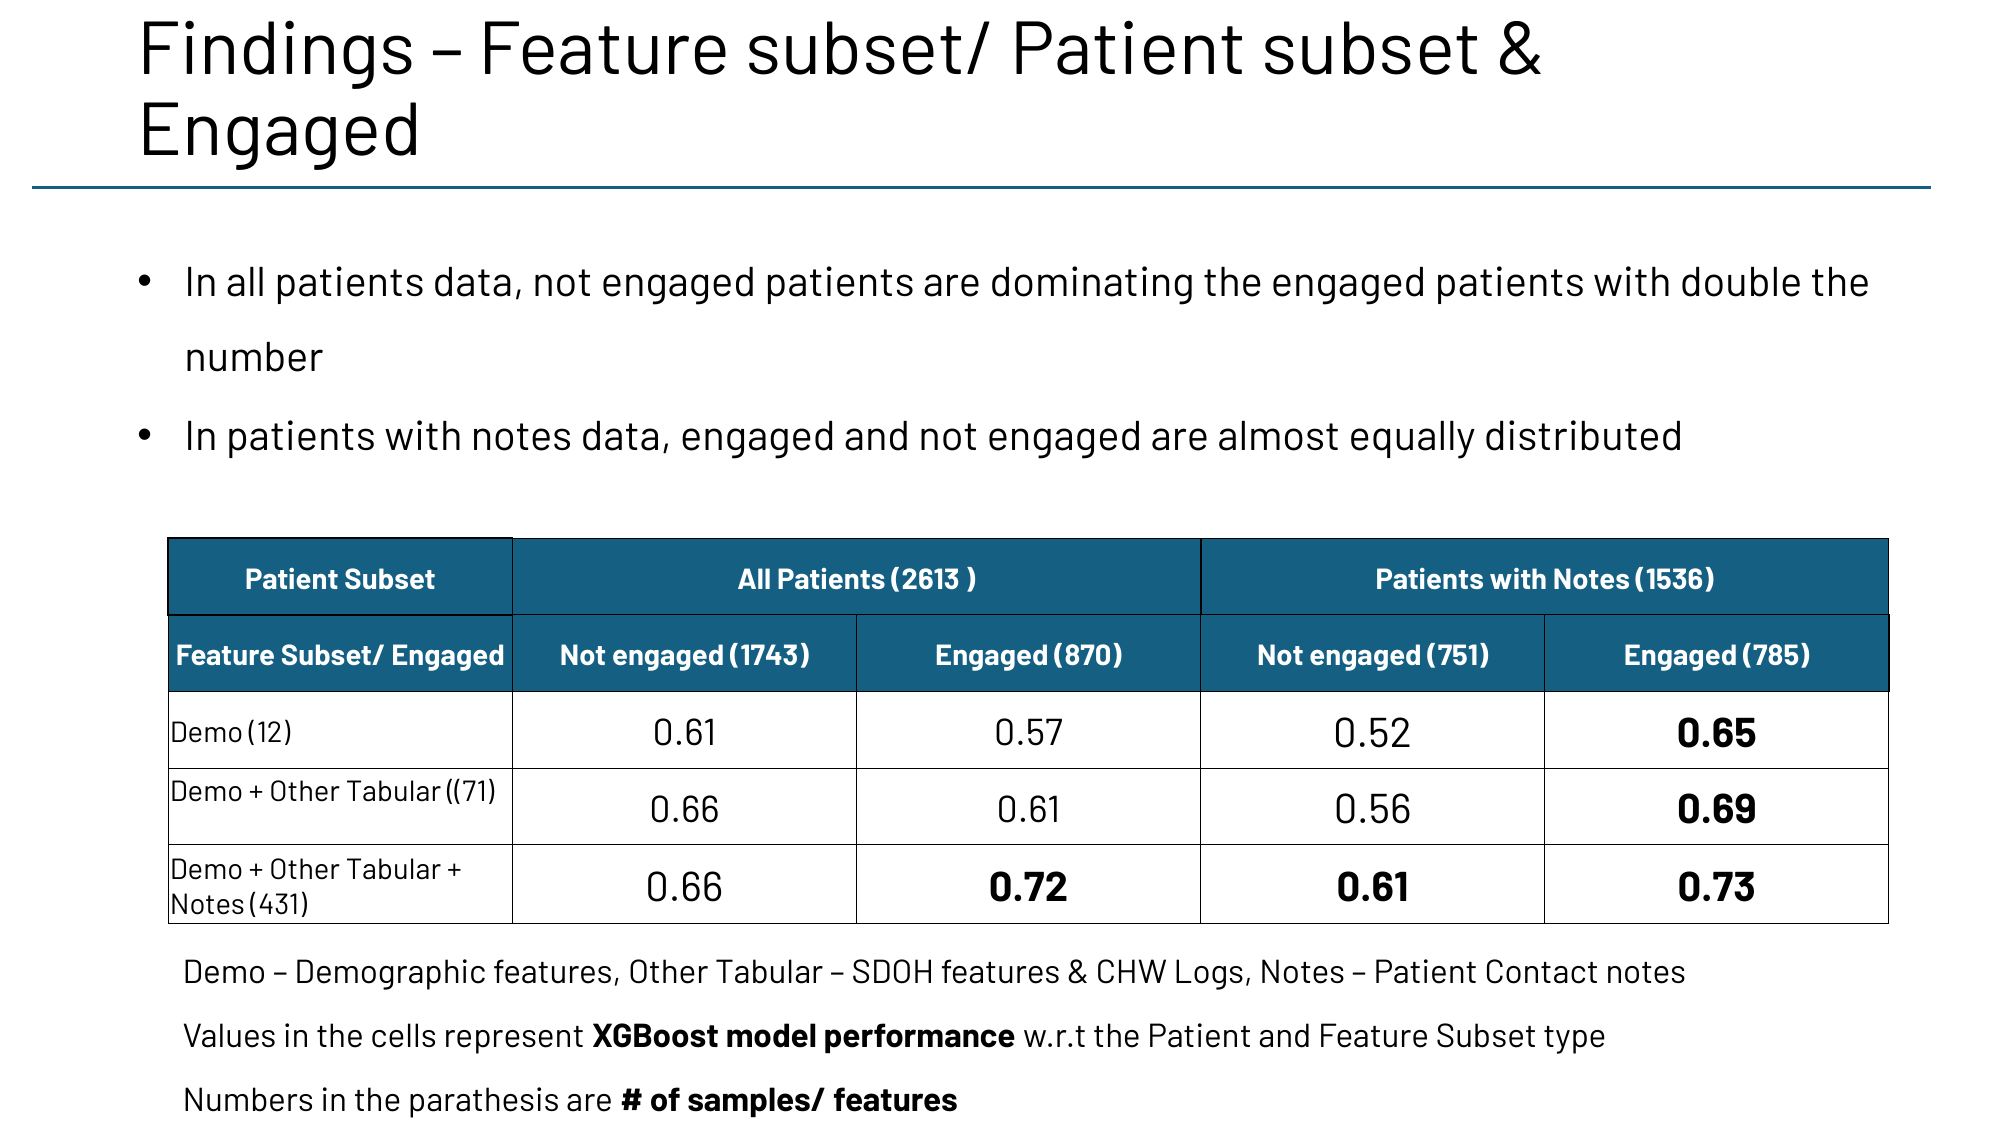

# Findings – Feature subset/ Patient subset & Engaged
In all patients data, not engaged patients are dominating the engaged patients with double the number
In patients with notes data, engaged and not engaged are almost equally distributed
| Patient Subset | All Patients (2613 ) |  | Patients with Notes (1536) |  |
| --- | --- | --- | --- | --- |
| Feature Subset/ Engaged | Not engaged (1743) | Engaged (870) | Not engaged (751) | Engaged (785) |
| Demo (12) | 0.61 | 0.57 | 0.52 | 0.65 |
| Demo + Other Tabular ((71) | 0.66 | 0.61 | 0.56 | 0.69 |
| Demo + Other Tabular + Notes (431) | 0.66 | 0.72 | 0.61 | 0.73 |
Demo – Demographic features, Other Tabular – SDOH features & CHW Logs, Notes – Patient Contact notes
Values in the cells represent XGBoost model performance w.r.t the Patient and Feature Subset type
Numbers in the parathesis are # of samples/ features